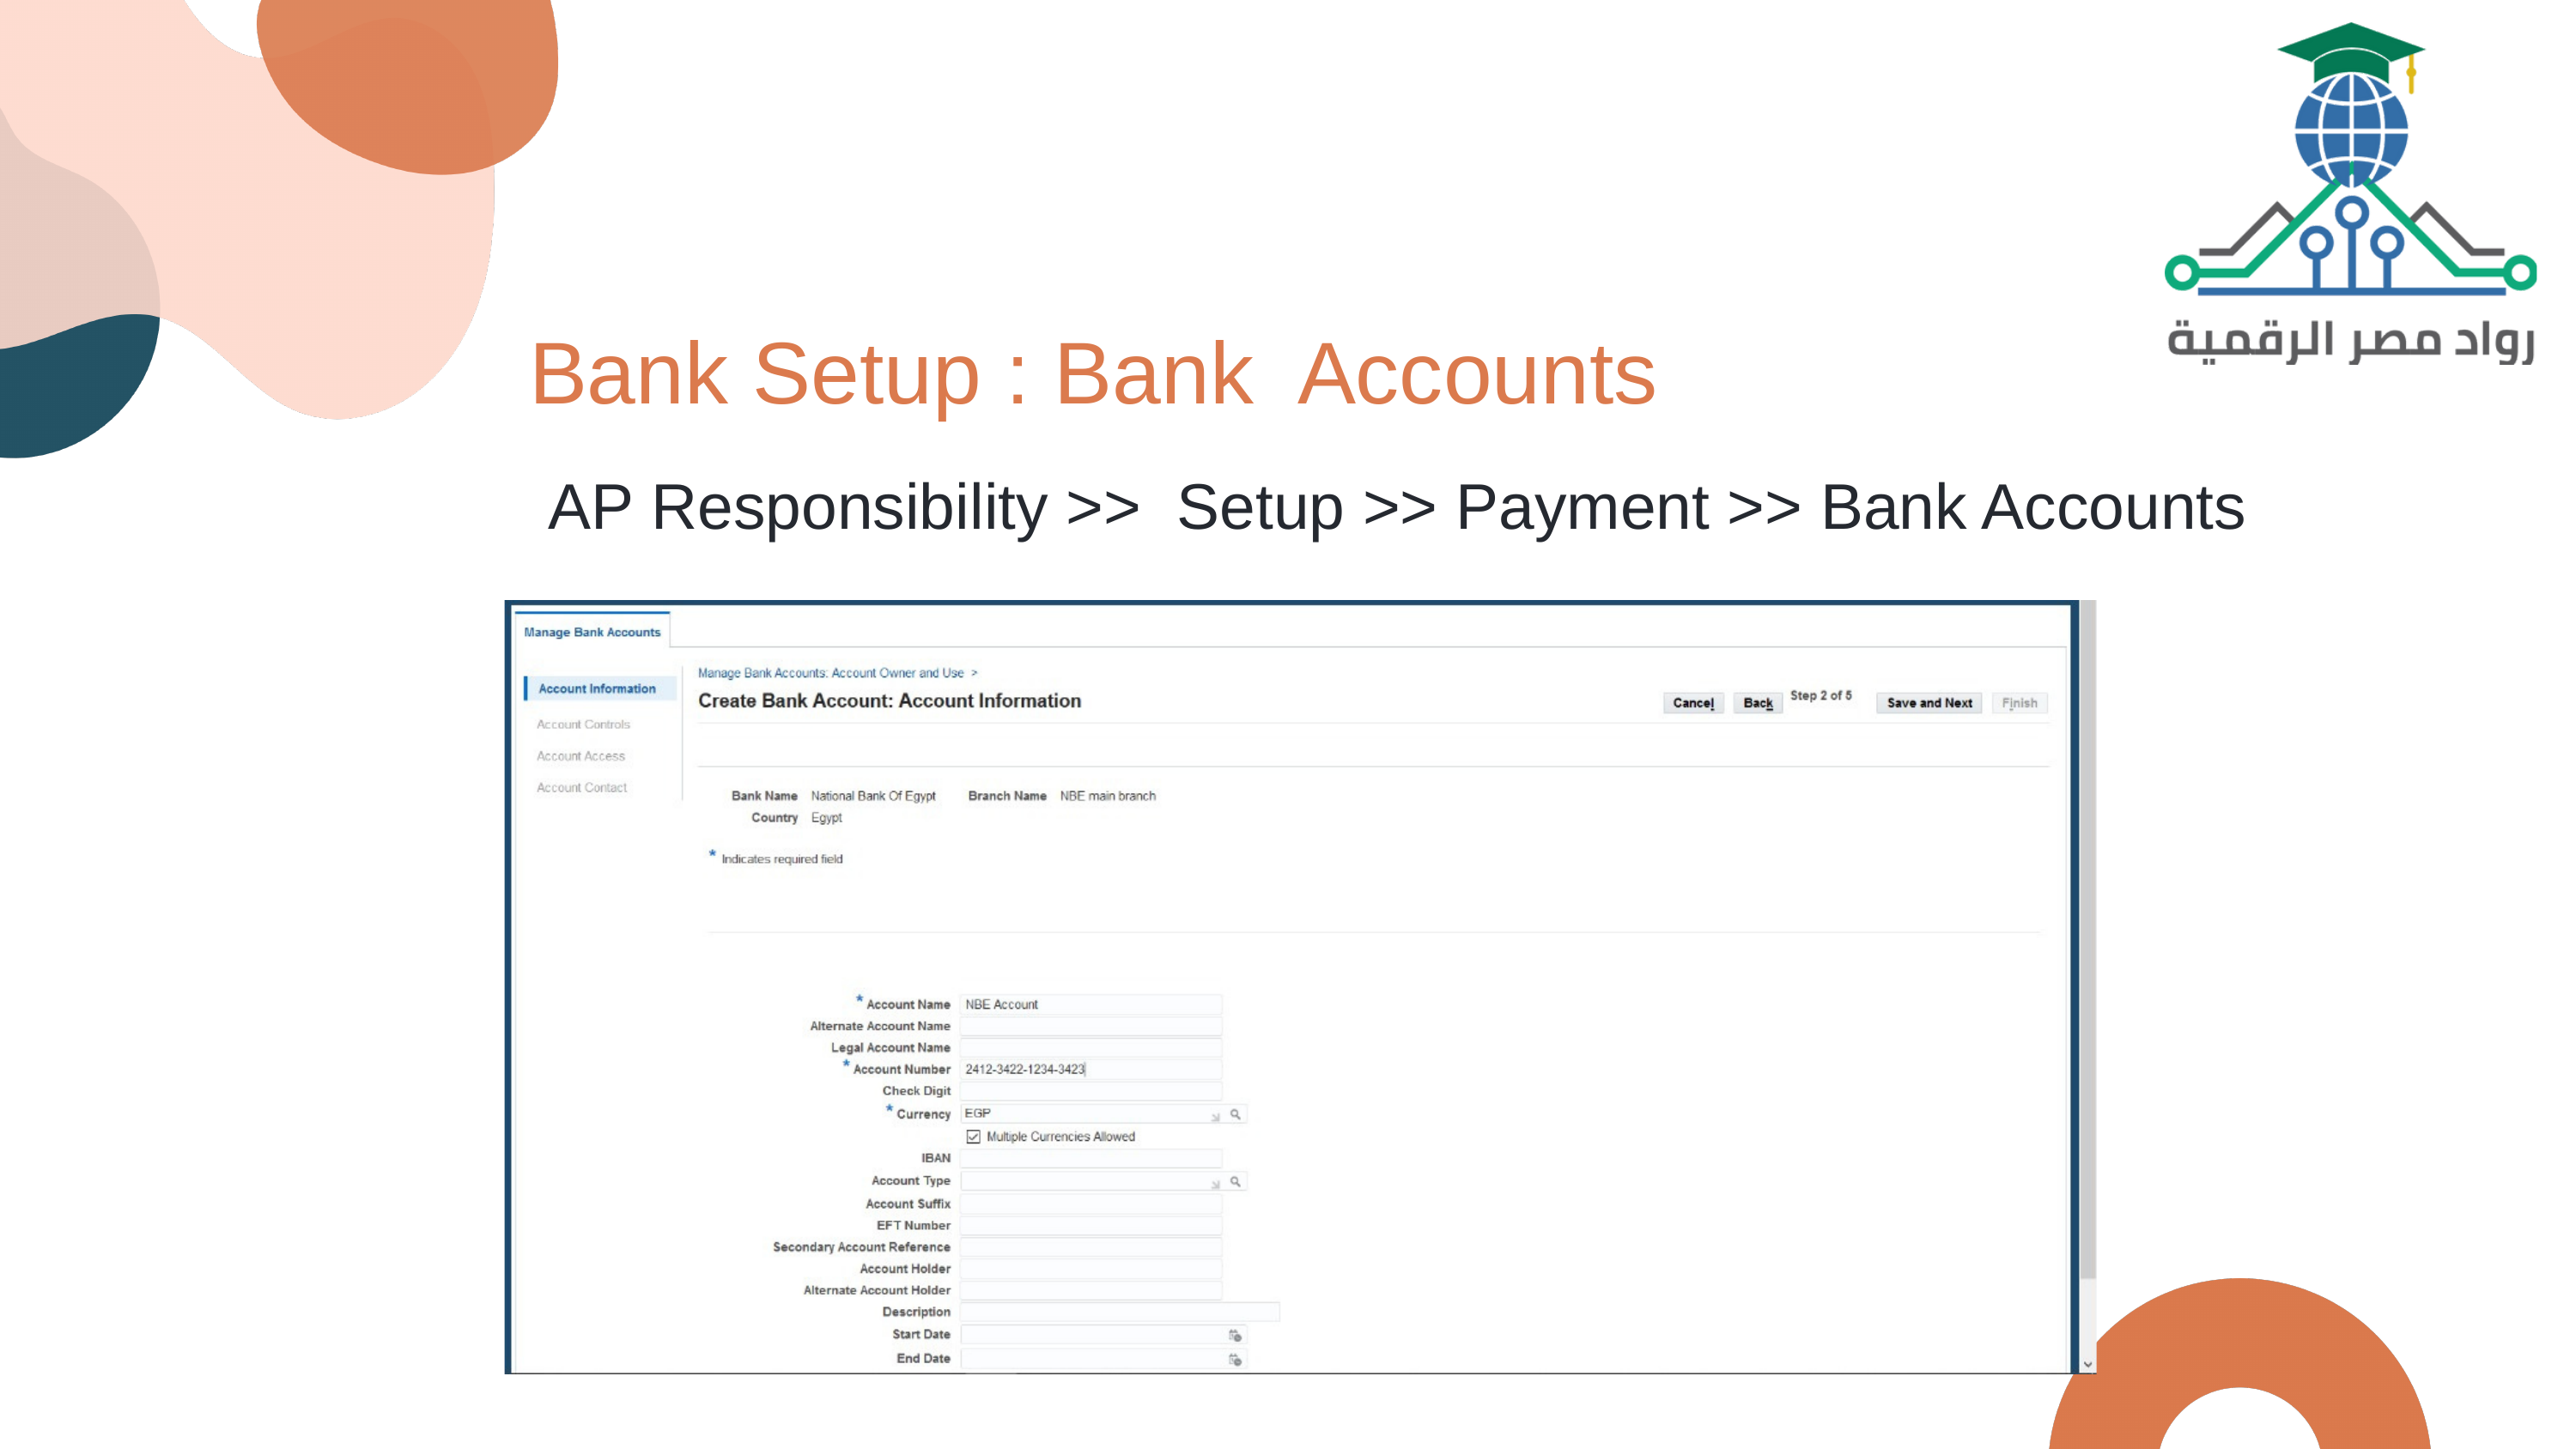

Bank Setup : Bank  Accounts
AP Responsibility >>  Setup >> Payment >> Bank Accounts